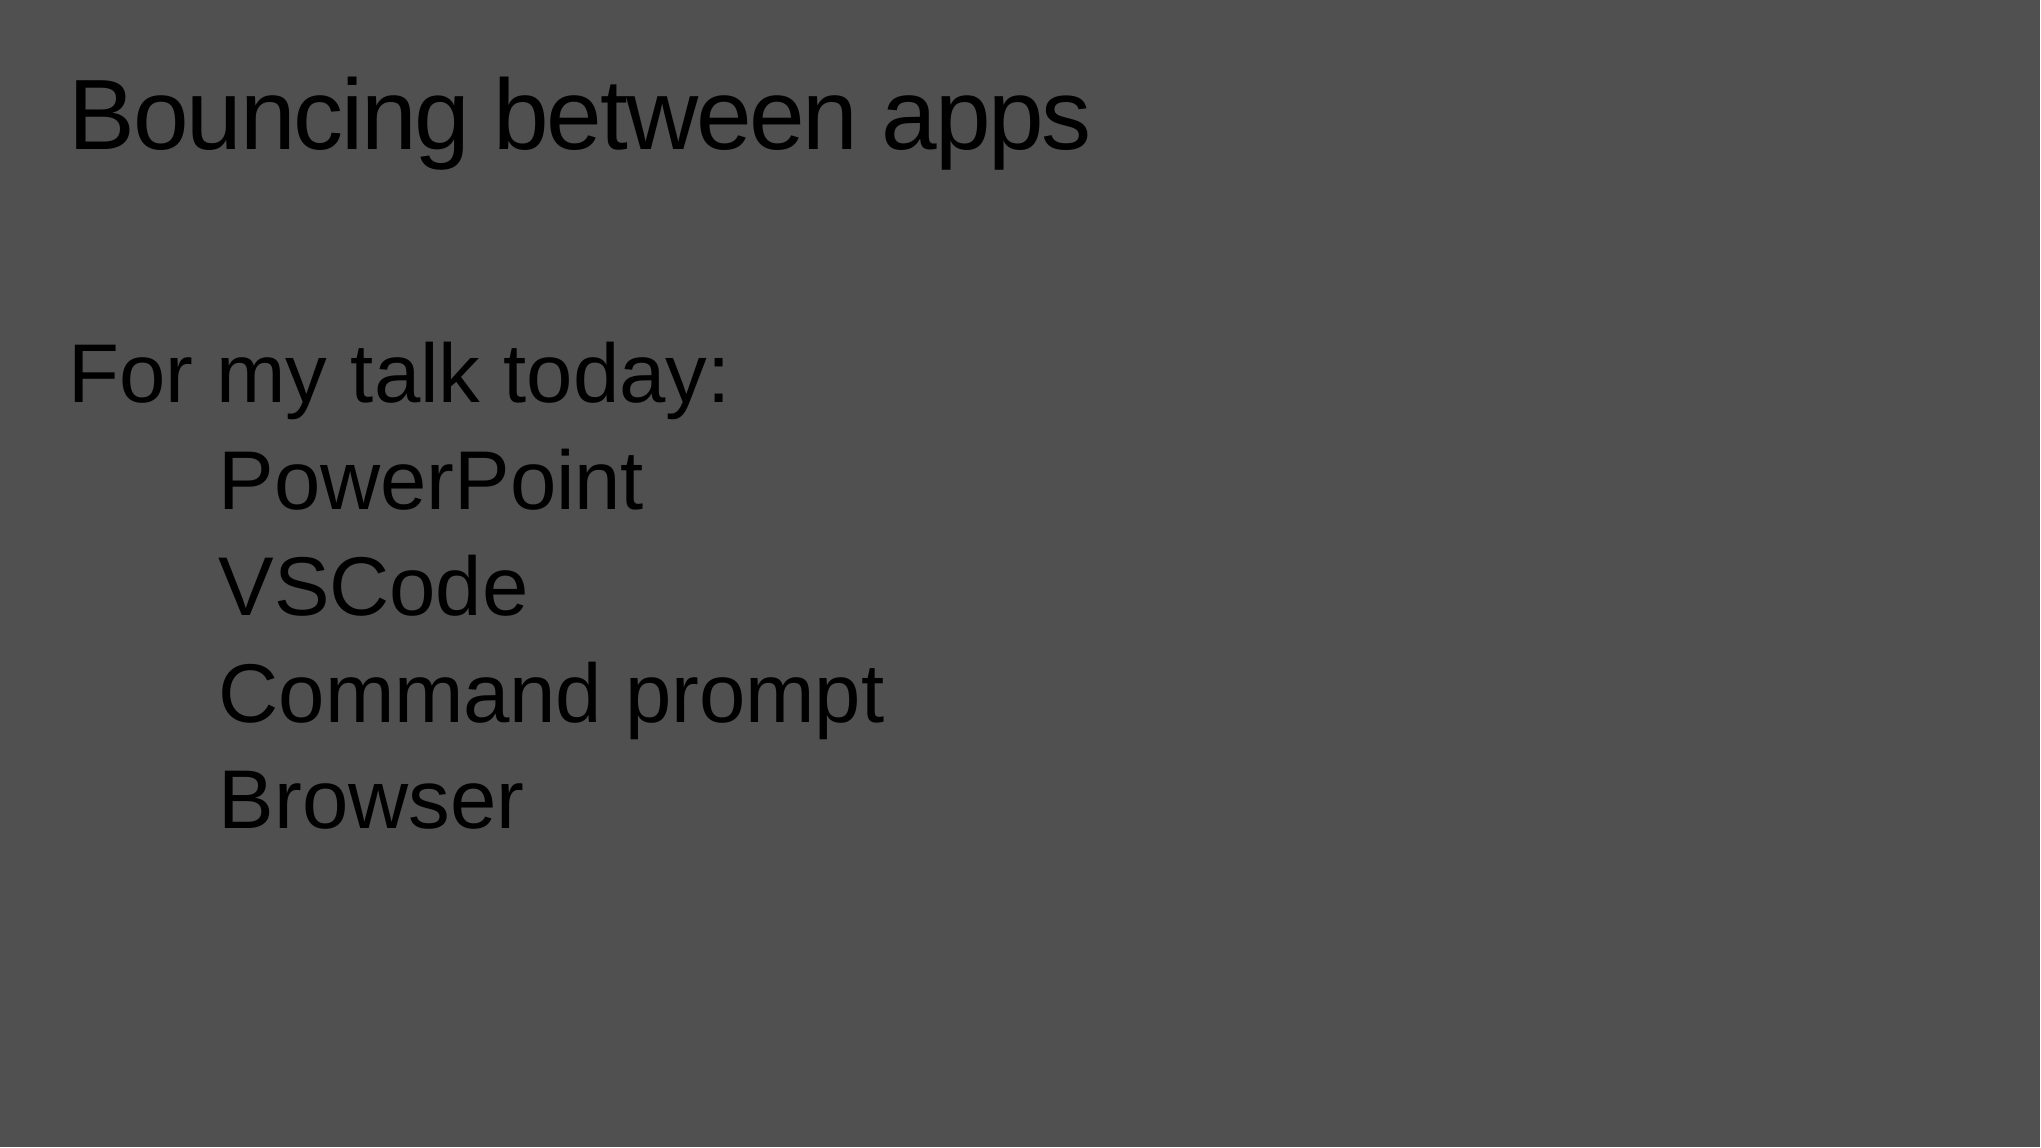

# Bouncing between apps

For my talk today:
	PowerPoint
	VSCode
	Command prompt
	Browser